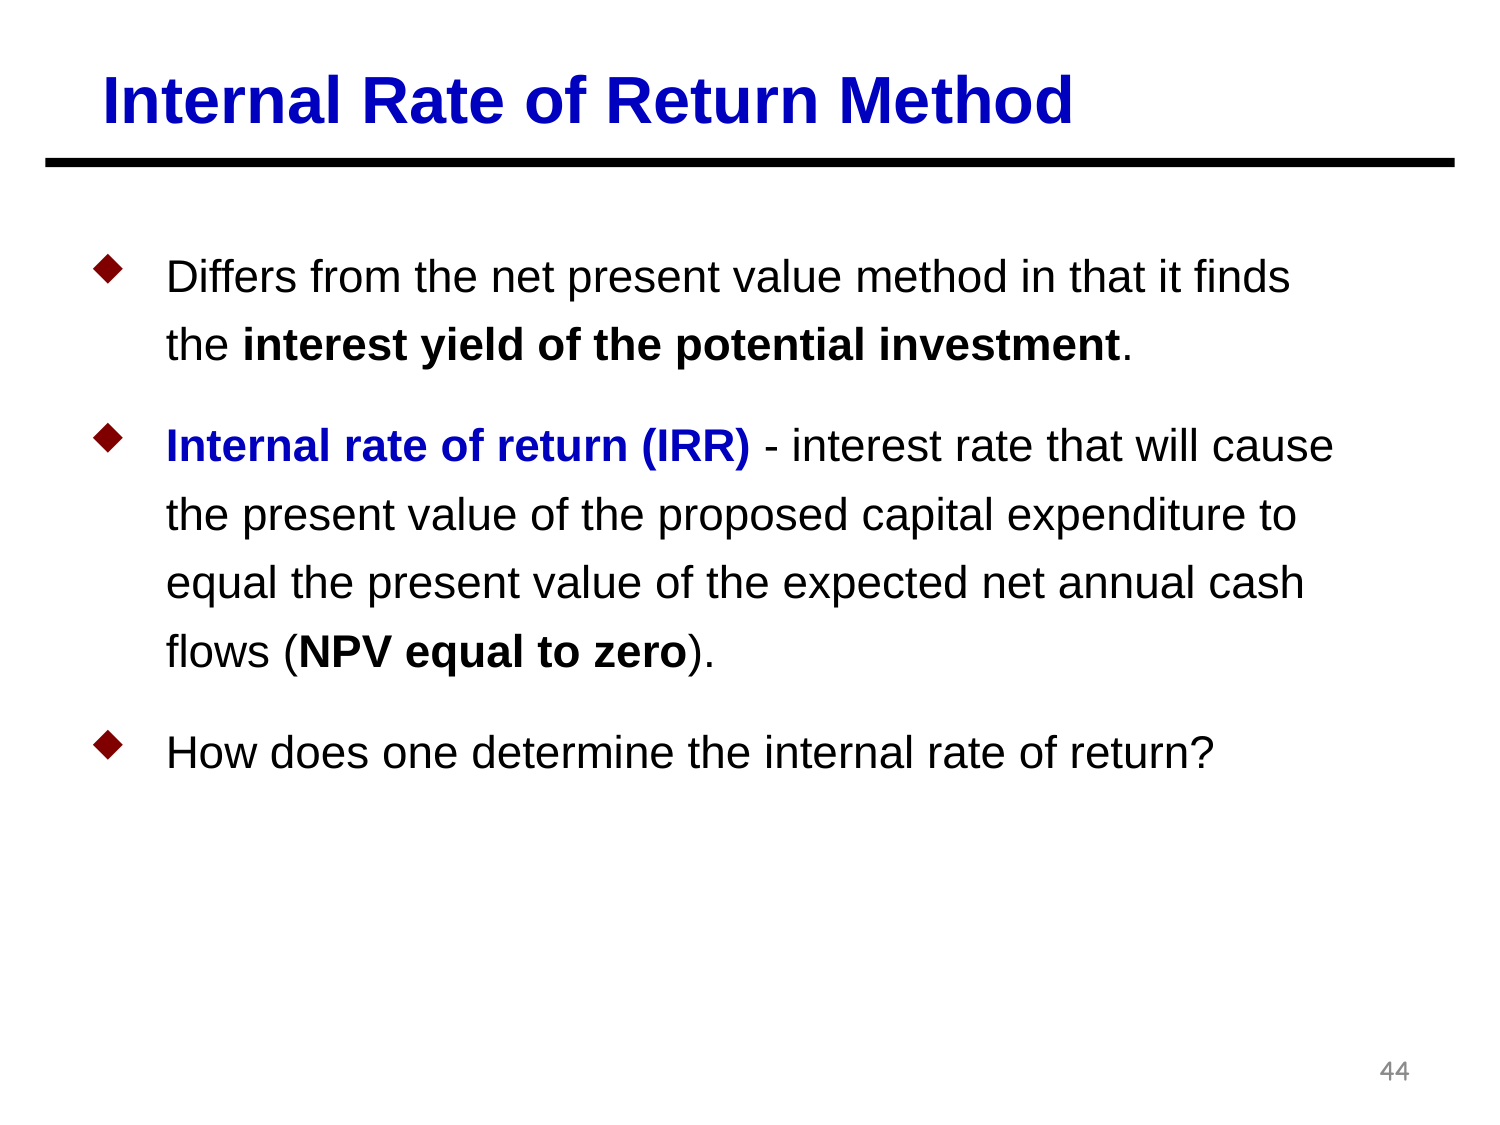

Internal Rate of Return Method

Differs from the net present value method in that it finds the interest yield of the potential investment.
Internal rate of return (IRR) - interest rate that will cause the present value of the proposed capital expenditure to equal the present value of the expected net annual cash flows (NPV equal to zero).
How does one determine the internal rate of return?
44